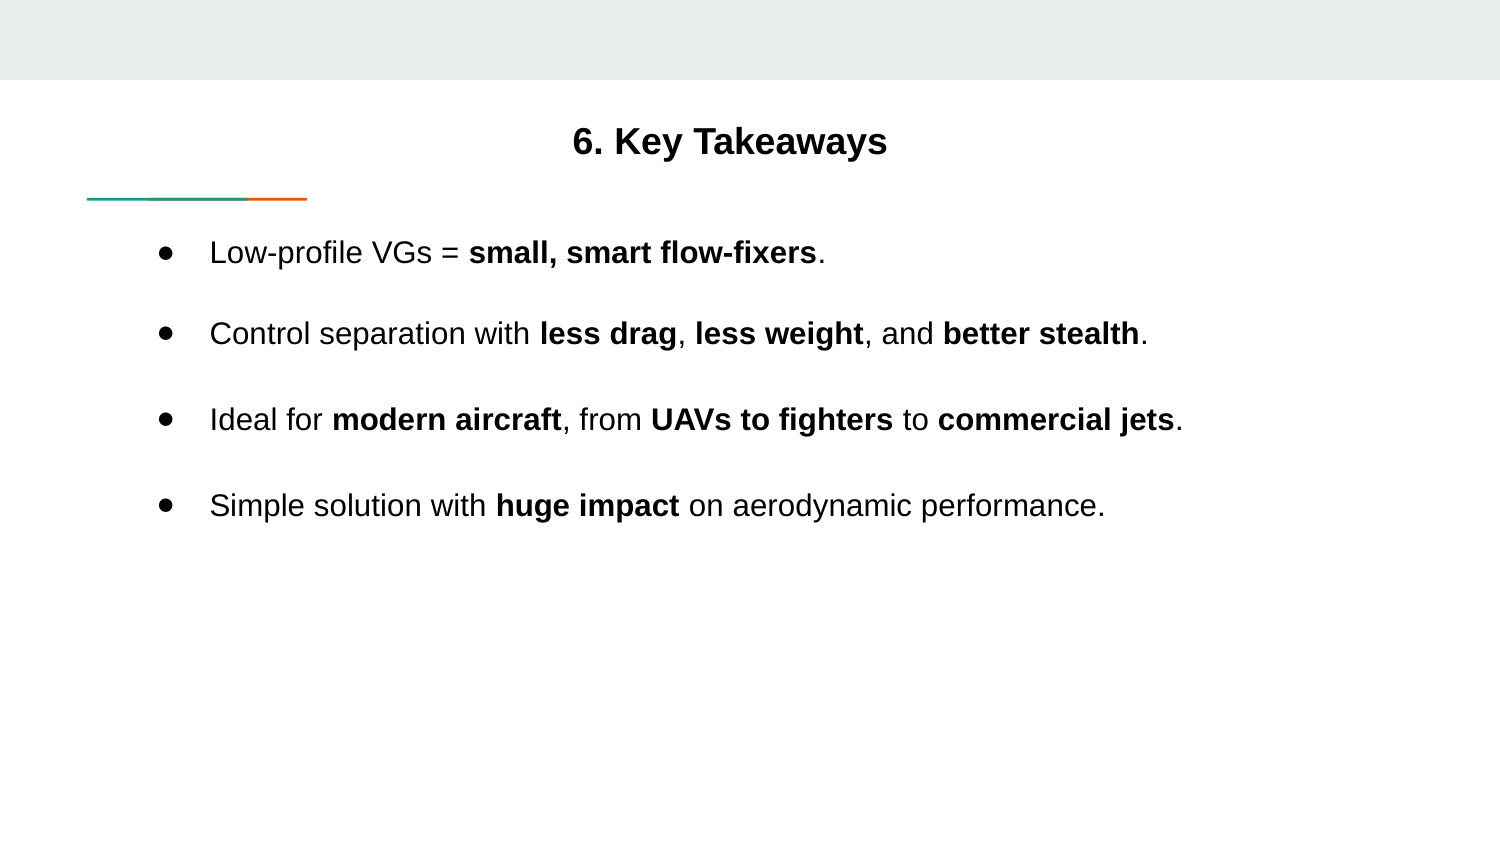

# 6. Key Takeaways
Low-profile VGs = small, smart flow-fixers.
Control separation with less drag, less weight, and better stealth.
Ideal for modern aircraft, from UAVs to fighters to commercial jets.
Simple solution with huge impact on aerodynamic performance.